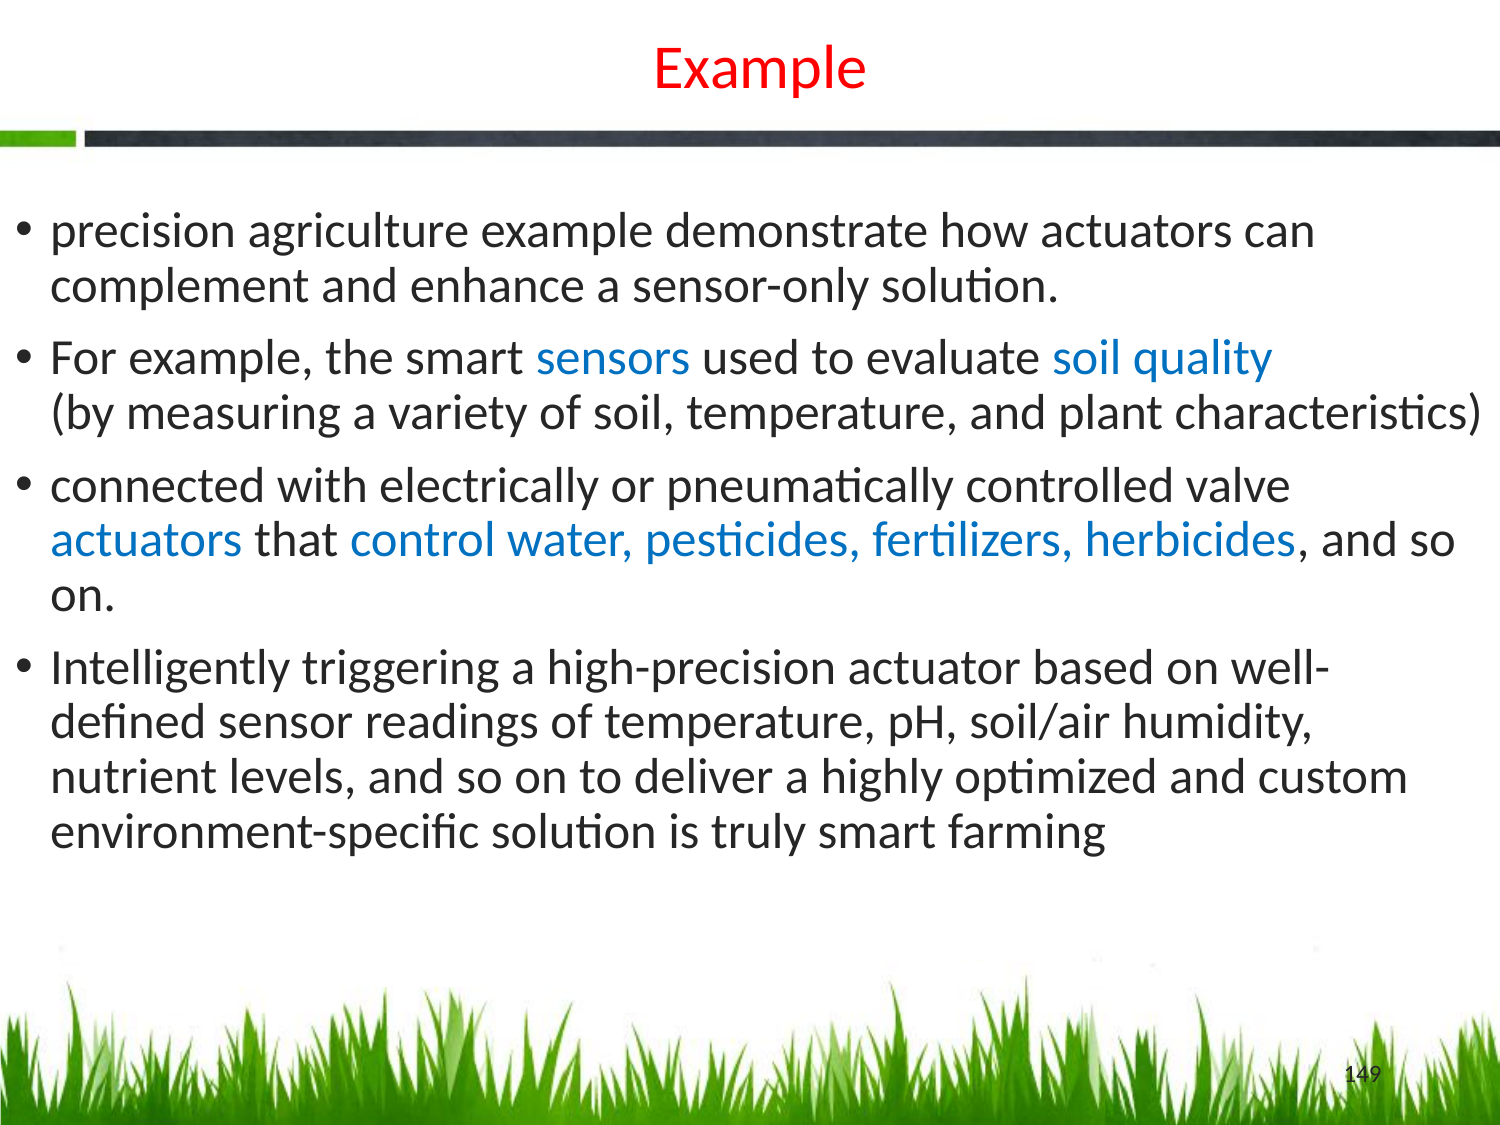

# Example
precision agriculture example demonstrate how actuators can
complement and enhance a sensor-only solution.
For example, the smart sensors used to evaluate soil quality
(by measuring a variety of soil, temperature, and plant characteristics)
connected with electrically or pneumatically controlled valve actuators that control water, pesticides, fertilizers, herbicides, and so on.
Intelligently triggering a high-precision actuator based on well-defined sensor readings of temperature, pH, soil/air humidity, nutrient levels, and so on to deliver a highly optimized and custom environment-specific solution is truly smart farming
149